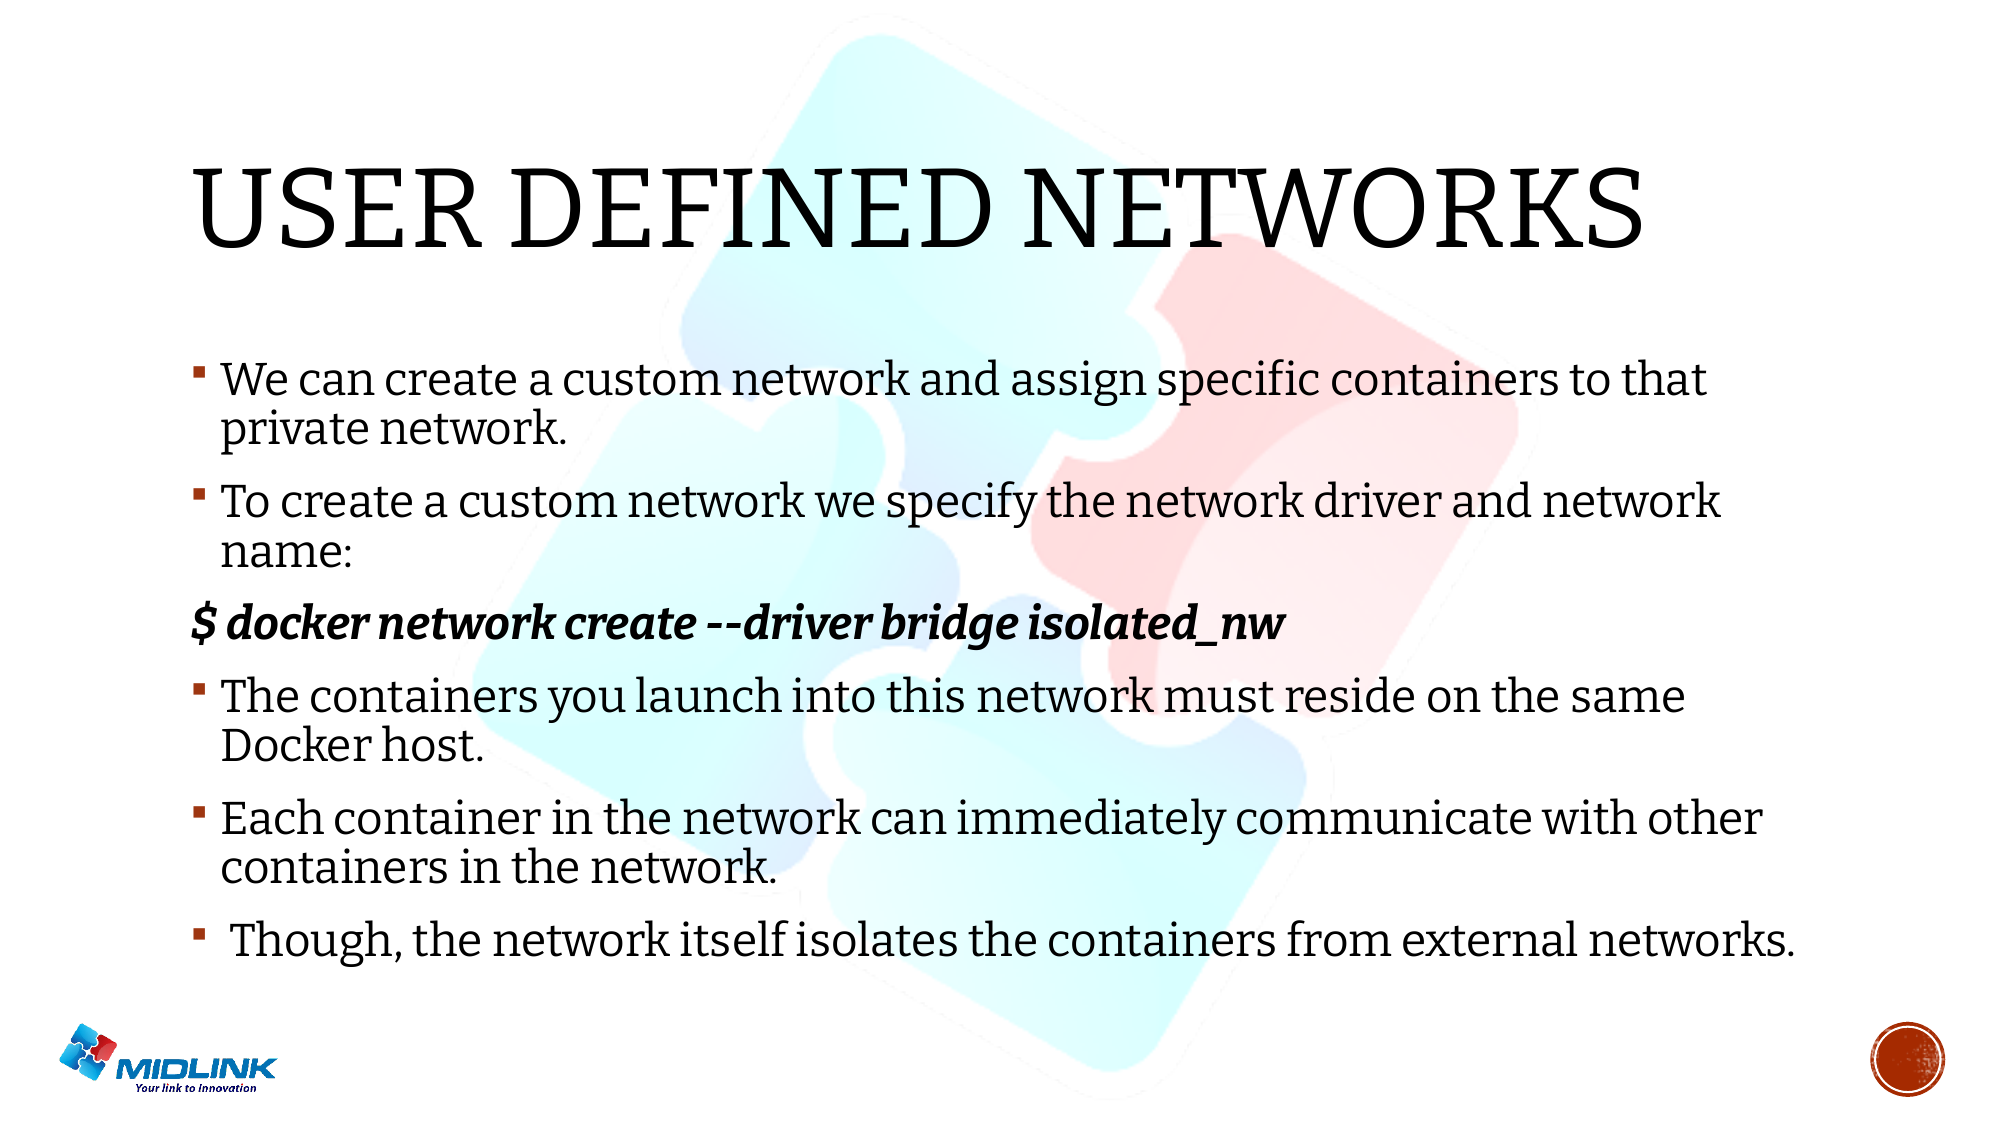

# User defined networks
We can create a custom network and assign specific containers to that private network.
To create a custom network we specify the network driver and network name:
$ docker network create --driver bridge isolated_nw
The containers you launch into this network must reside on the same Docker host.
Each container in the network can immediately communicate with other containers in the network.
 Though, the network itself isolates the containers from external networks.